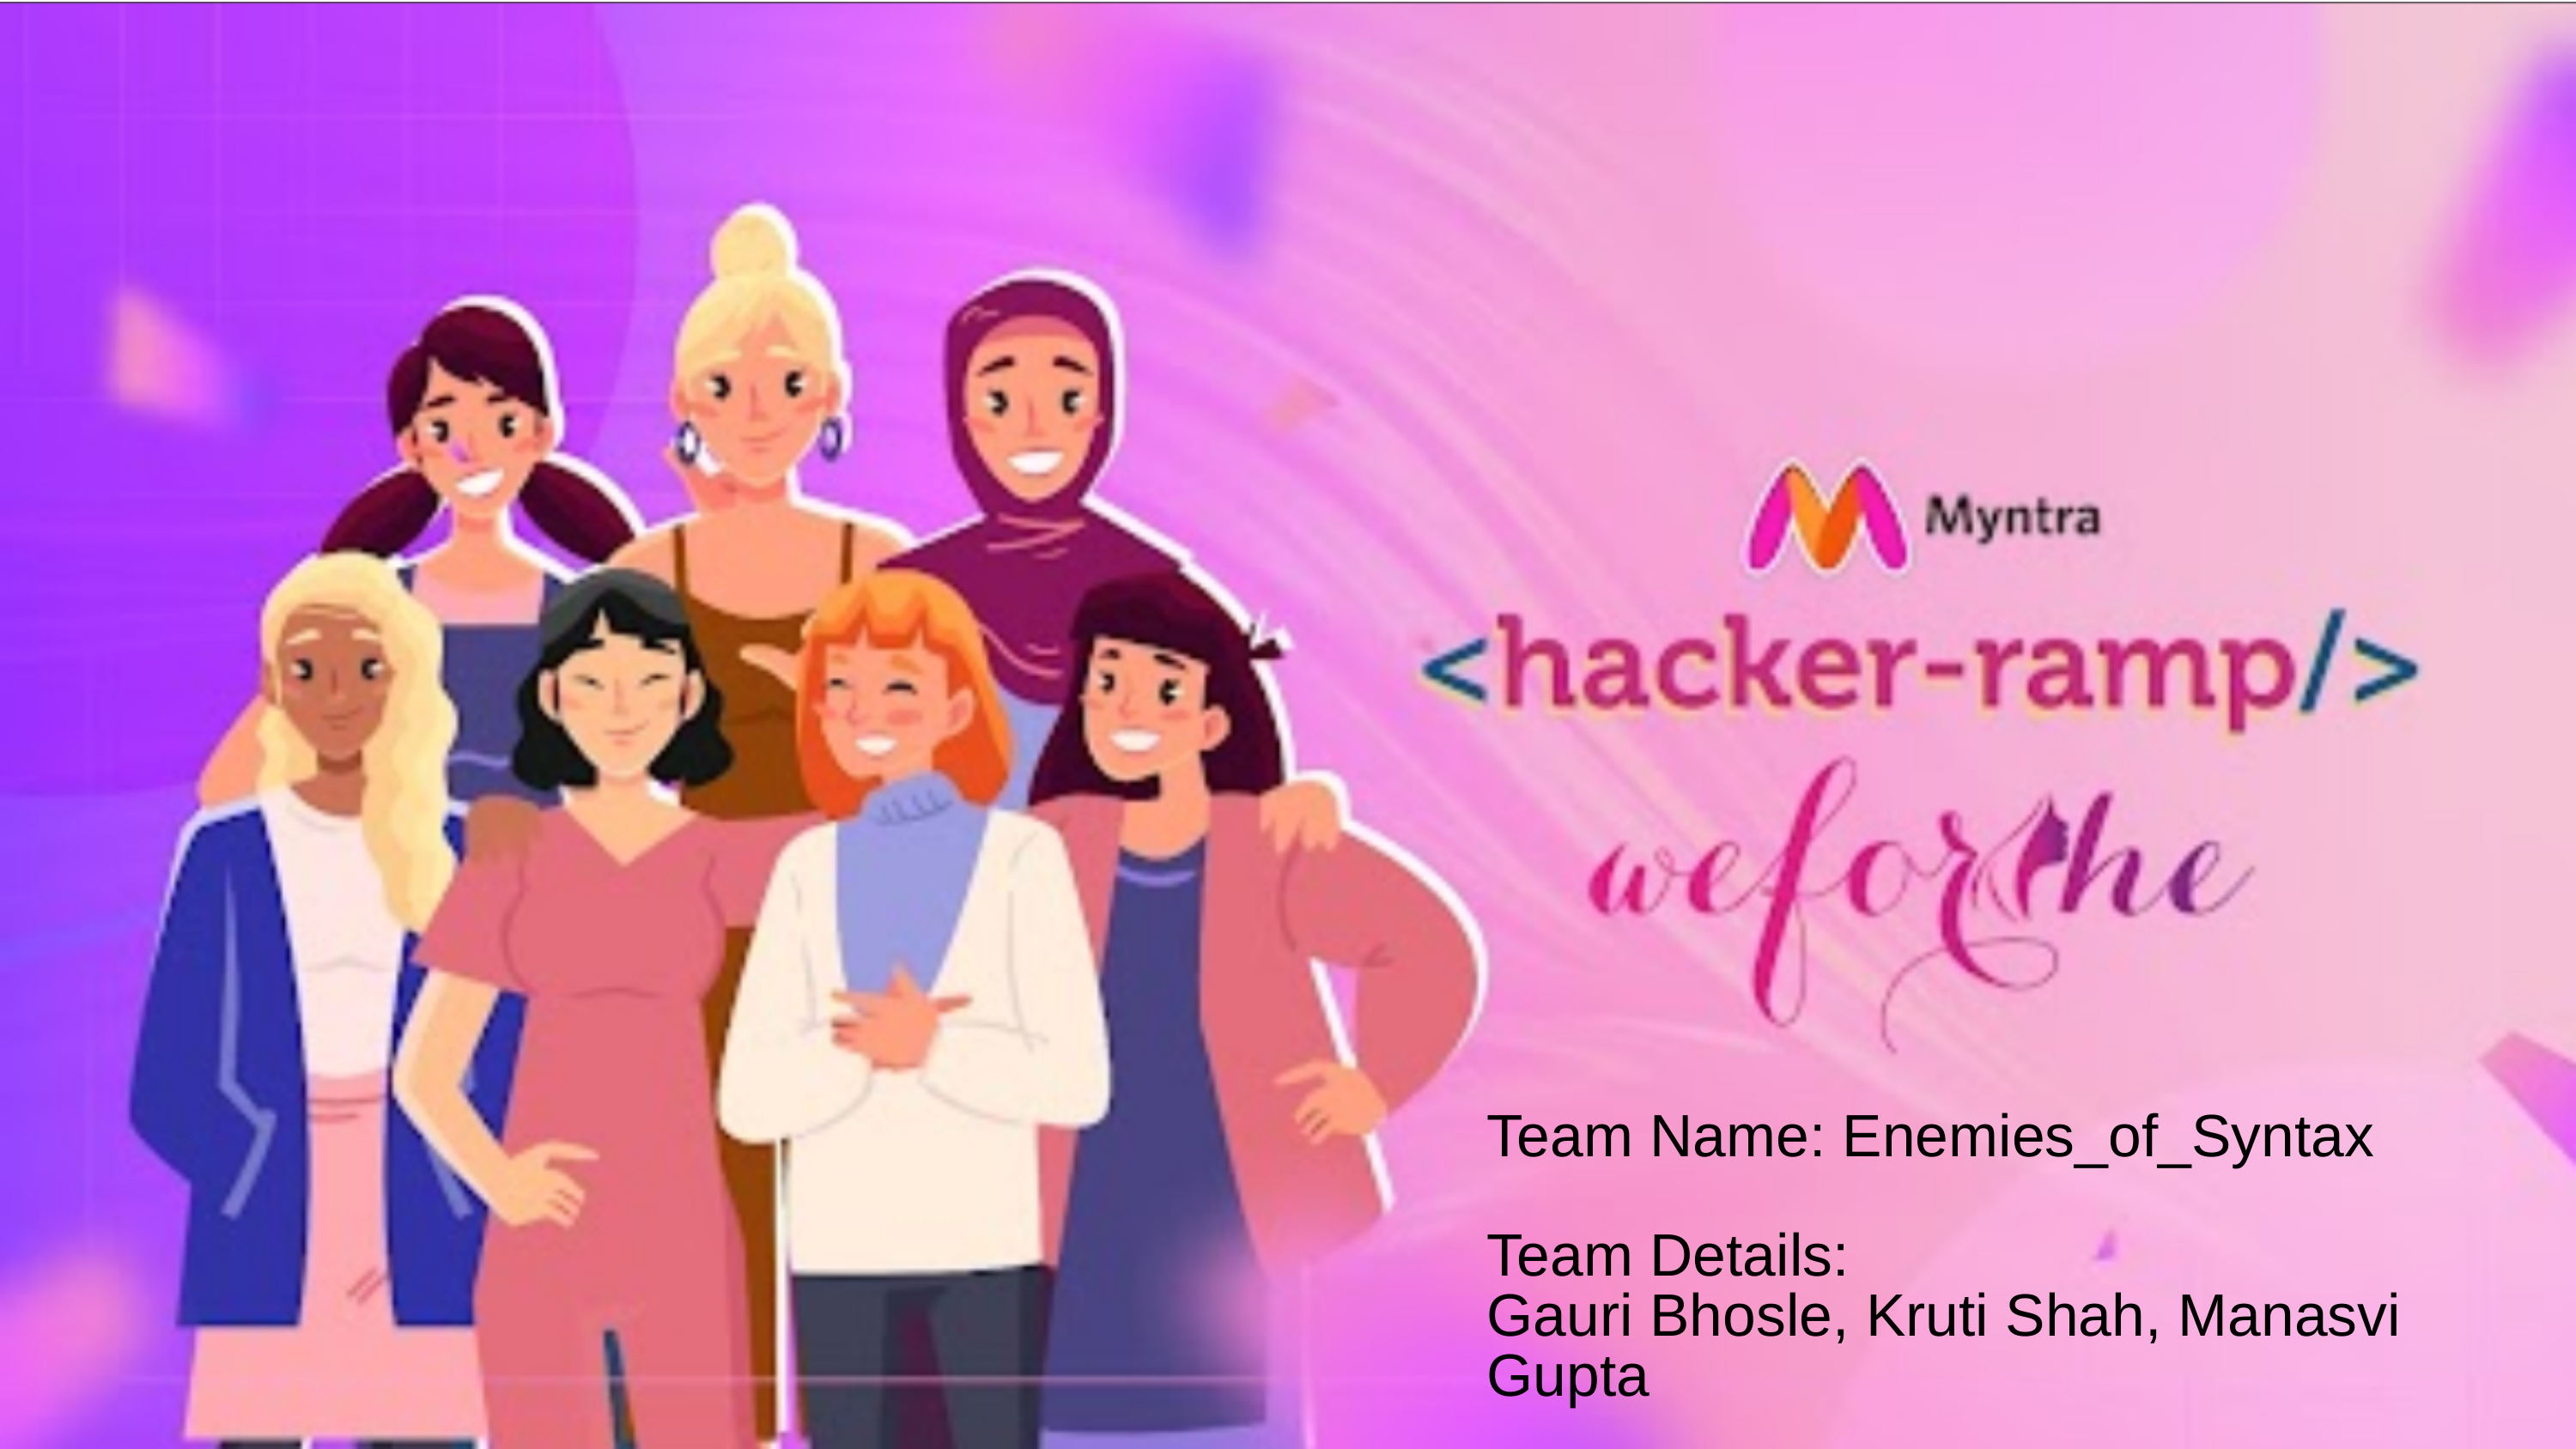

Group Project

Presented by Borcelle Group
Team Name: Enemies_of_Syntax

Team Details:
Gauri Bhosle, Kruti Shah, Manasvi Gupta